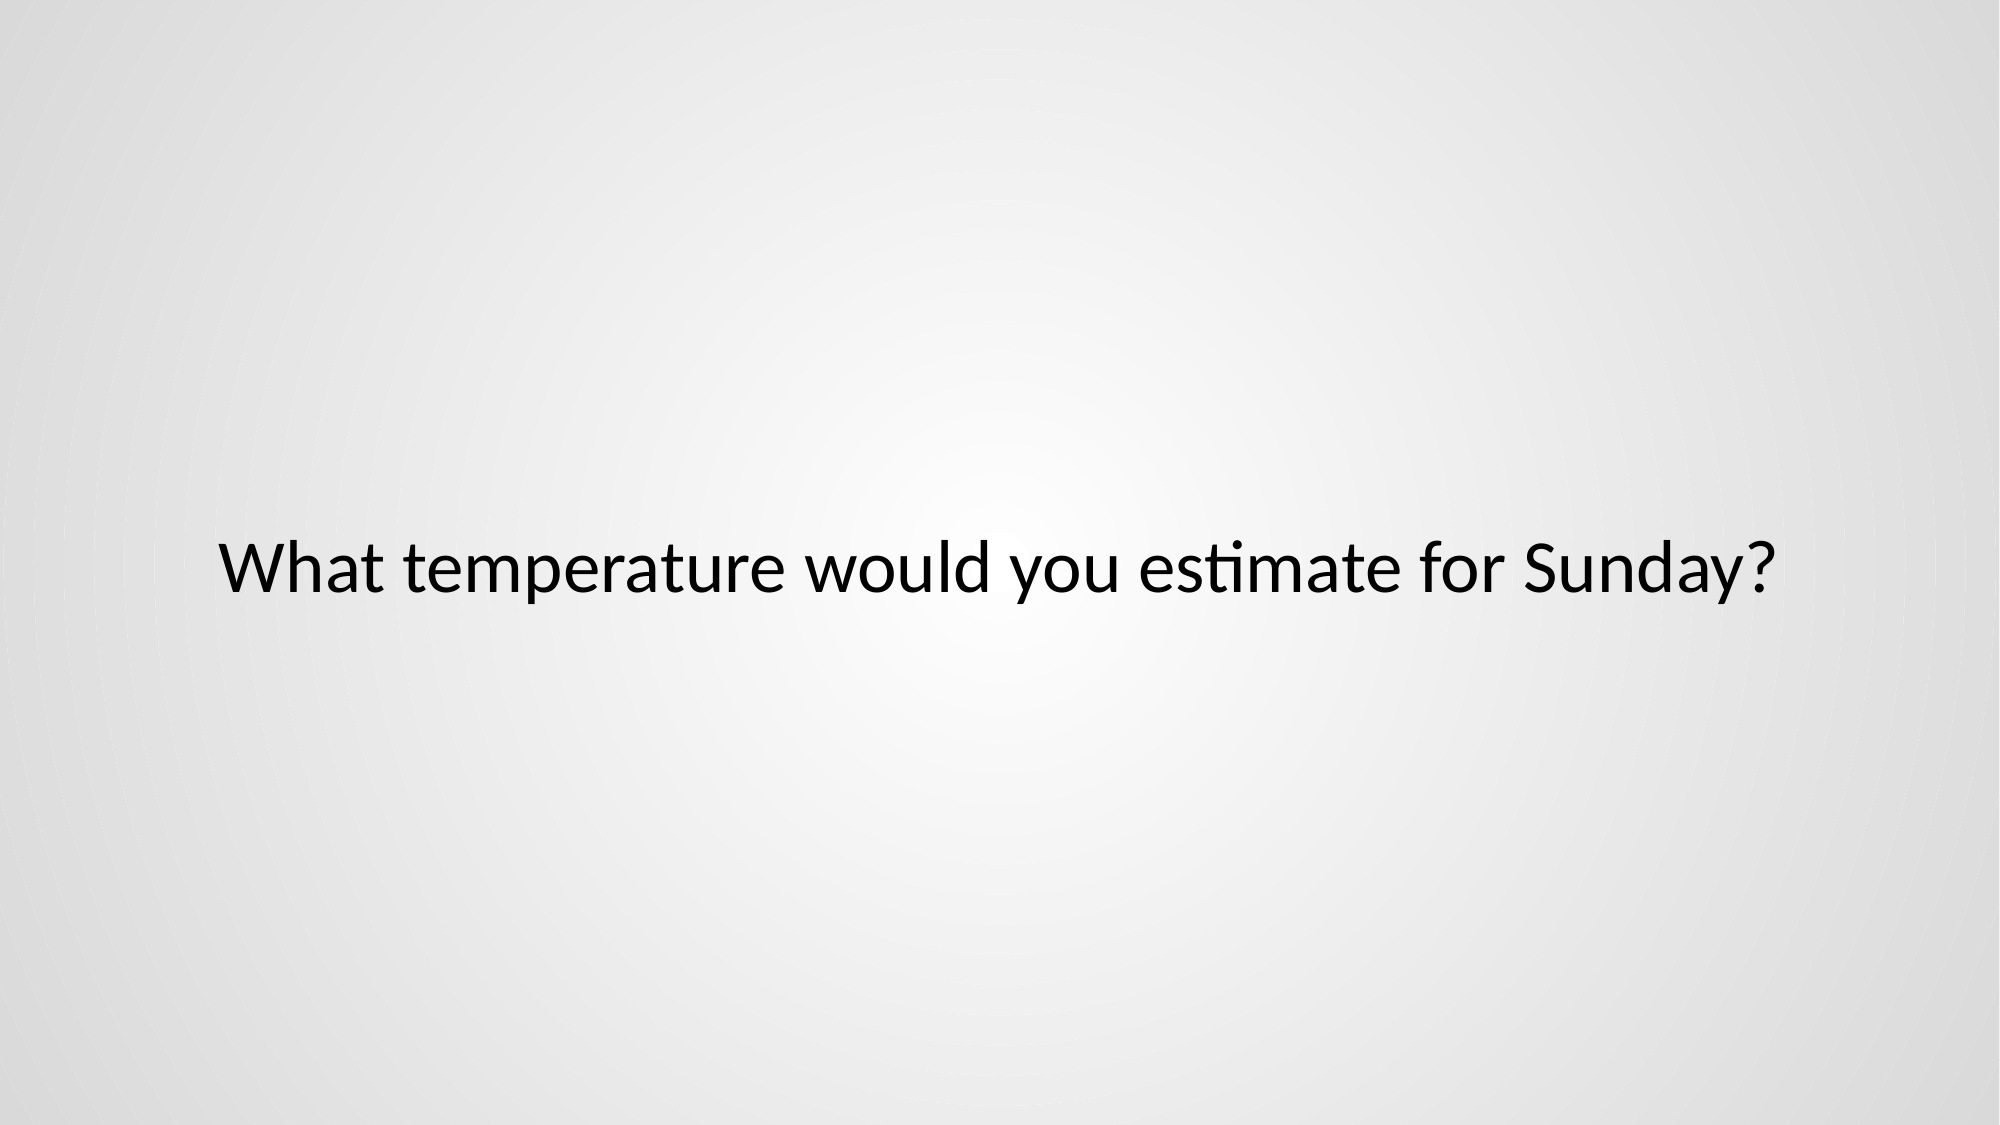

# What temperature would you estimate for Sunday?